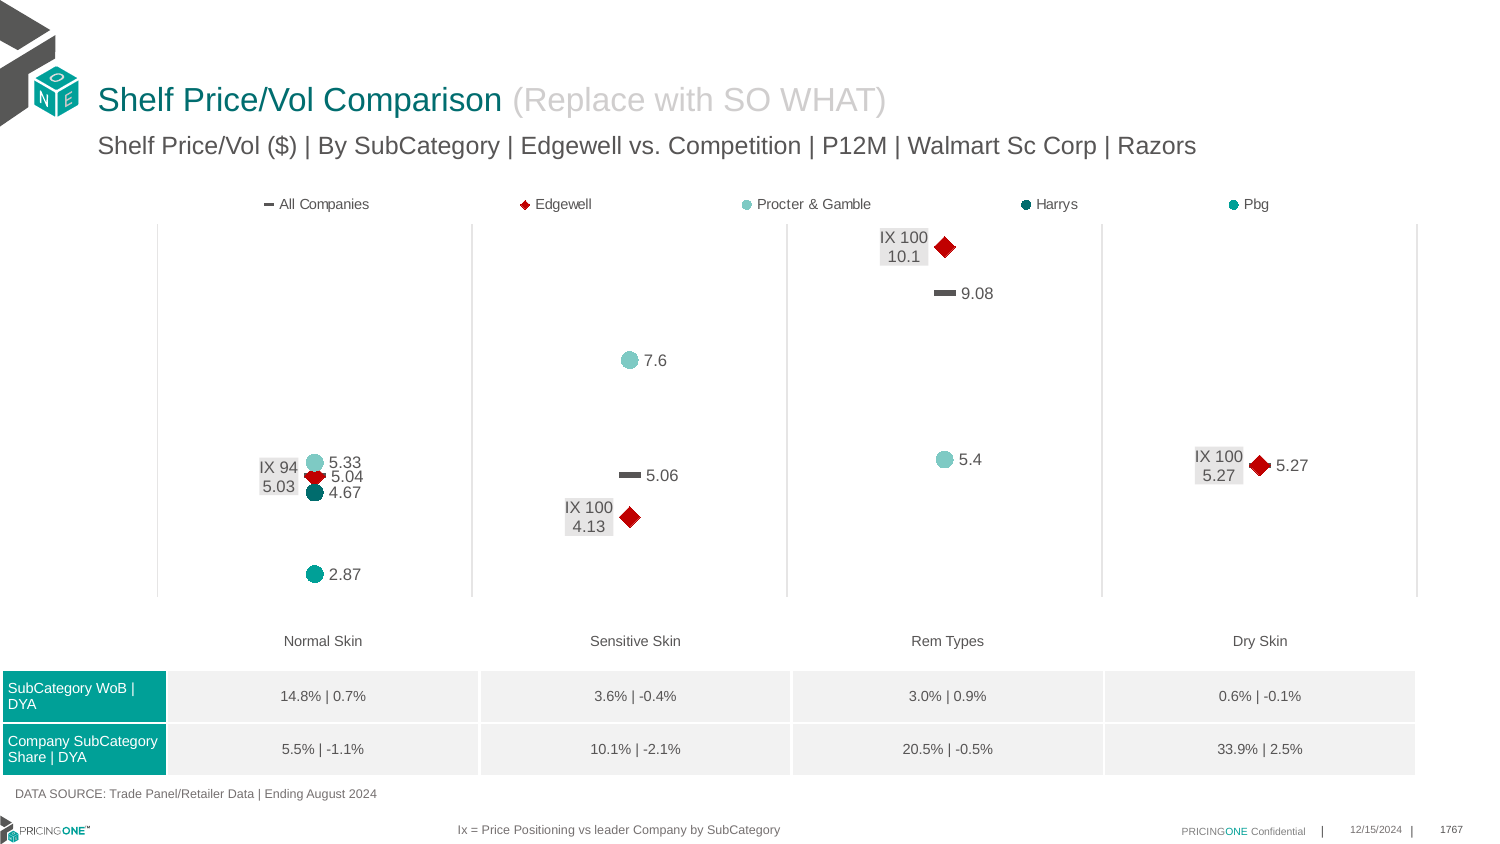

# Shelf Price/Vol Comparison (Replace with SO WHAT)
Shelf Price/Vol ($) | By SubCategory | Edgewell vs. Competition | P12M | Walmart Sc Corp | Razors

### Chart

| Category | All Companies | Edgewell | Procter & Gamble | Harrys | Pbg |
|---|---|---|---|---|---|
| IX 94 | 5.04 | 5.03 | 5.33 | 4.67 | 2.87 |
| IX 100 | 5.06 | 4.13 | 7.6 | None | None |
| IX 100 | 9.08 | 10.1 | 5.4 | None | None |
| IX 100 | 5.27 | 5.27 | None | None | None |
|  | Normal Skin | Sensitive Skin | Rem Types | Dry Skin |
| --- | --- | --- | --- | --- |
| SubCategory WoB | DYA | 14.8% | 0.7% | 3.6% | -0.4% | 3.0% | 0.9% | 0.6% | -0.1% |
| Company SubCategory Share | DYA | 5.5% | -1.1% | 10.1% | -2.1% | 20.5% | -0.5% | 33.9% | 2.5% |
DATA SOURCE: Trade Panel/Retailer Data | Ending August 2024
Ix = Price Positioning vs leader Company by SubCategory
12/15/2024
1767